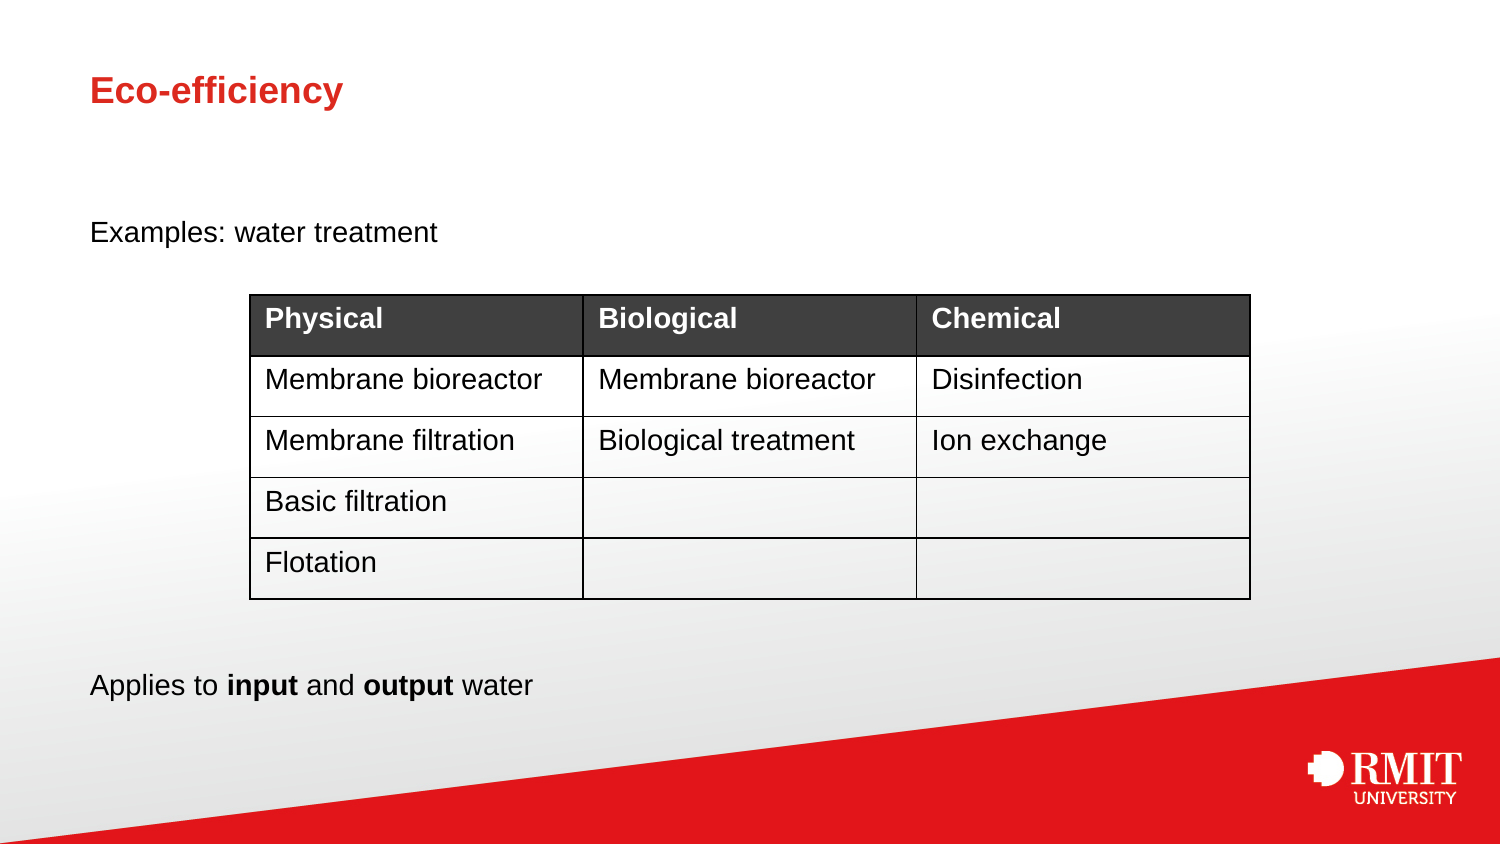

# Eco-efficiency
Examples: water treatment

Applies to input and output water
| Physical | Biological | Chemical |
| --- | --- | --- |
| Membrane bioreactor | Membrane bioreactor | Disinfection |
| Membrane filtration | Biological treatment | Ion exchange |
| Basic filtration |  |  |
| Flotation |  |  |